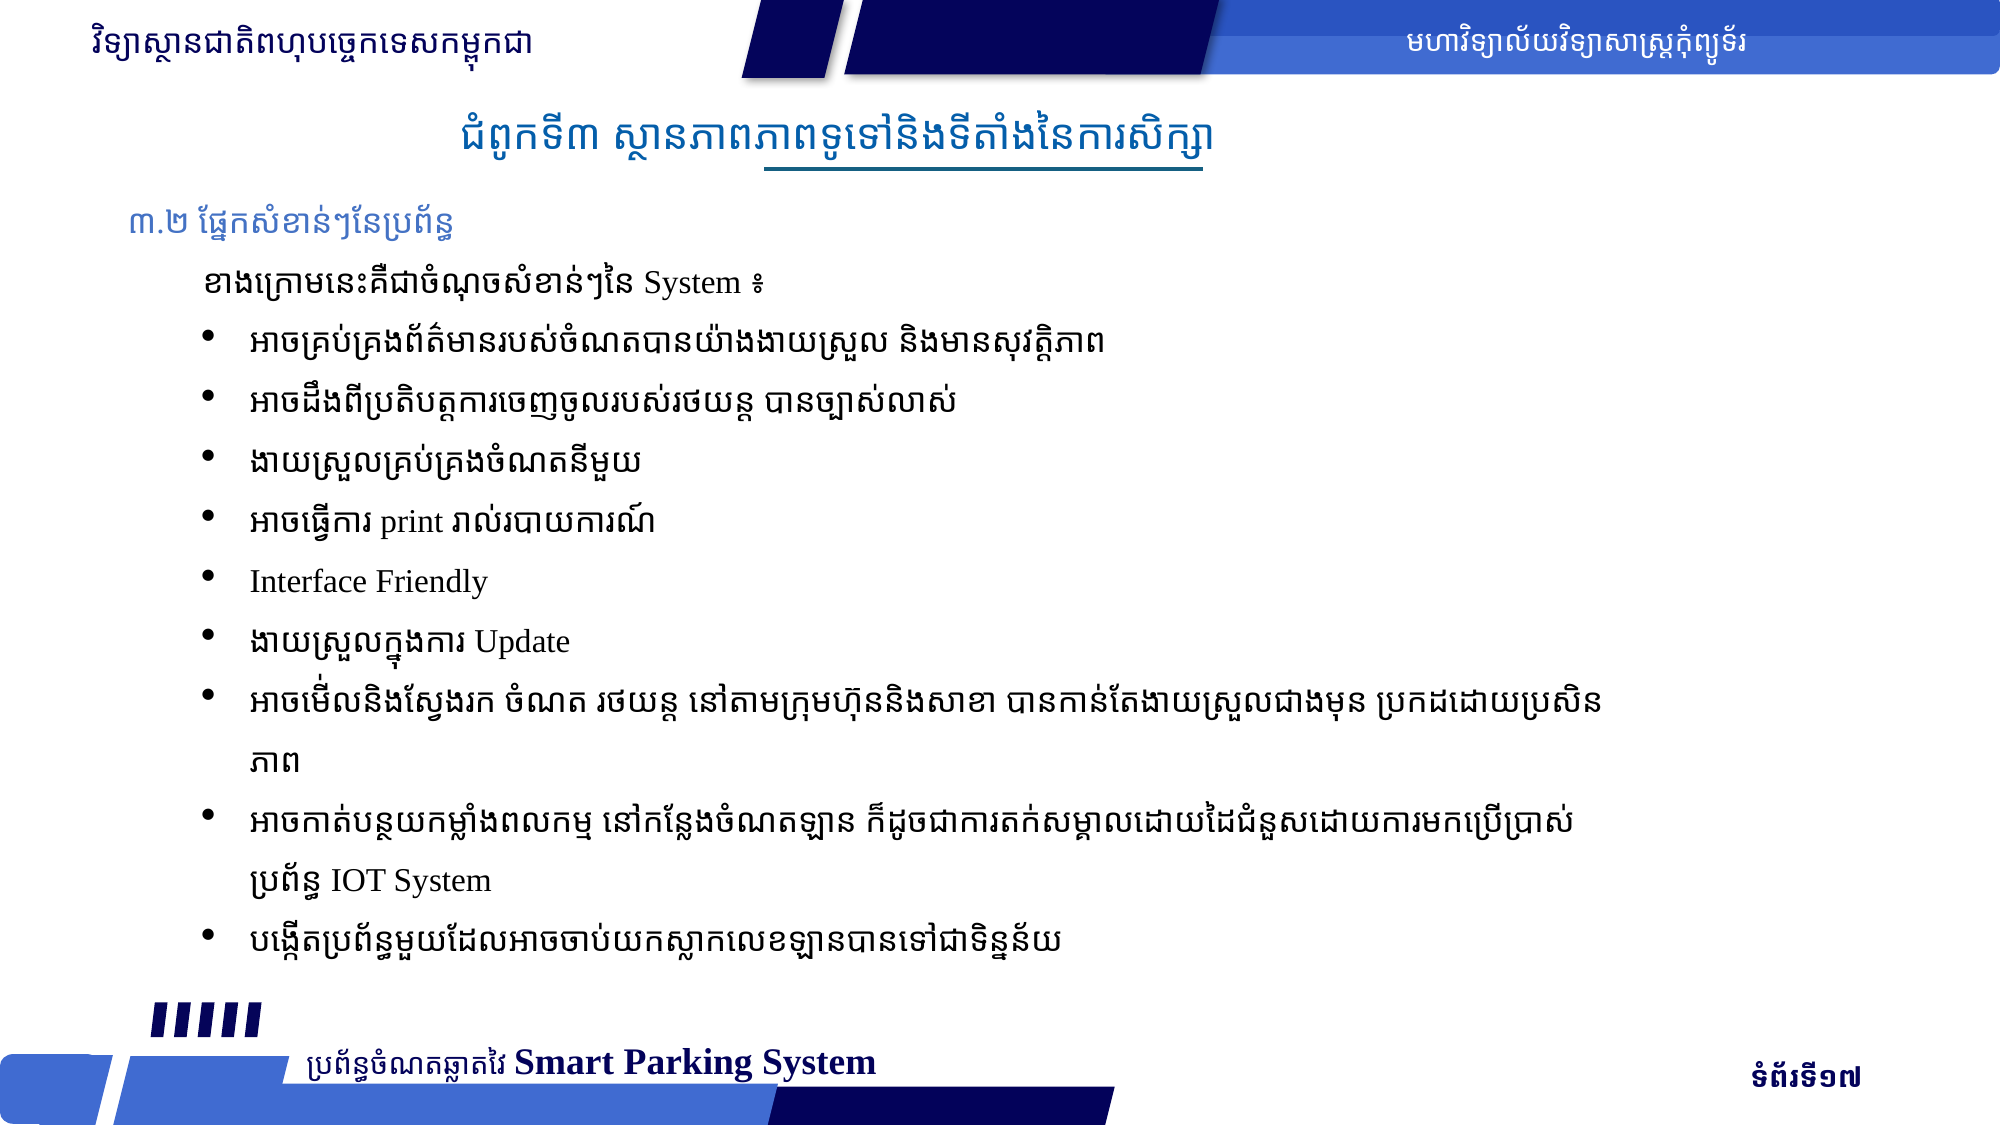

វិទ្យាស្ថានជាតិពហុបច្ចេកទេសកម្ពុកជា
មហាវិទ្យាល័យវិទ្យាសាស្រ្ដកុំព្យូទ័រ

ជំពូកទី៣ ស្ថានភាពភាពទូទៅនិងទីតាំងនៃការសិក្សា
៣.២ ផ្នែកសំខាន់ៗនែប្រព័ន្ធ
ខាងក្រោមនេះគឺជាចំណុចសំខាន់ៗនៃ System ៖
អាចគ្រប់គ្រងព័ត៌មានរបស់ចំណតបានយ៉ាងងាយស្រួល និងមានសុវត្ដិភាព
អាចដឹងពីប្រតិបត្ដការចេញចូលរបស់រថយន្ដ បានច្បាស់លាស់
ងាយស្រួលគ្រប់គ្រងចំណតនីមួយ
អាចធ្វើការ print រាល់របាយការណ៍
Interface Friendly
ងាយស្រួលក្នុងការ Update
អាចមើ់លនិងស្វែងរក ចំណត រថយន្ដ នៅតាមក្រុមហ៊ុននិងសាខា បានកាន់តែងាយស្រួលជាងមុន ប្រកដដោយប្រសិនភាព
អាចកាត់បន្ថយកម្លាំងពលកម្ម នៅកន្លែងចំណតឡាន ក៏ដូចជាការតក់សម្គាលដោយដៃជំនួសដោយការមកប្រើប្រាស់ប្រព័ន្ធ IOT System
បង្កើតប្រព័ន្ធមួយដែលអាចចាប់យកស្លាកលេខឡានបានទៅជាទិន្នន័យ

ប្រព័ន្ធចំណតឆ្លាតវៃ Smart Parking System
 ទំព័រទី១៧